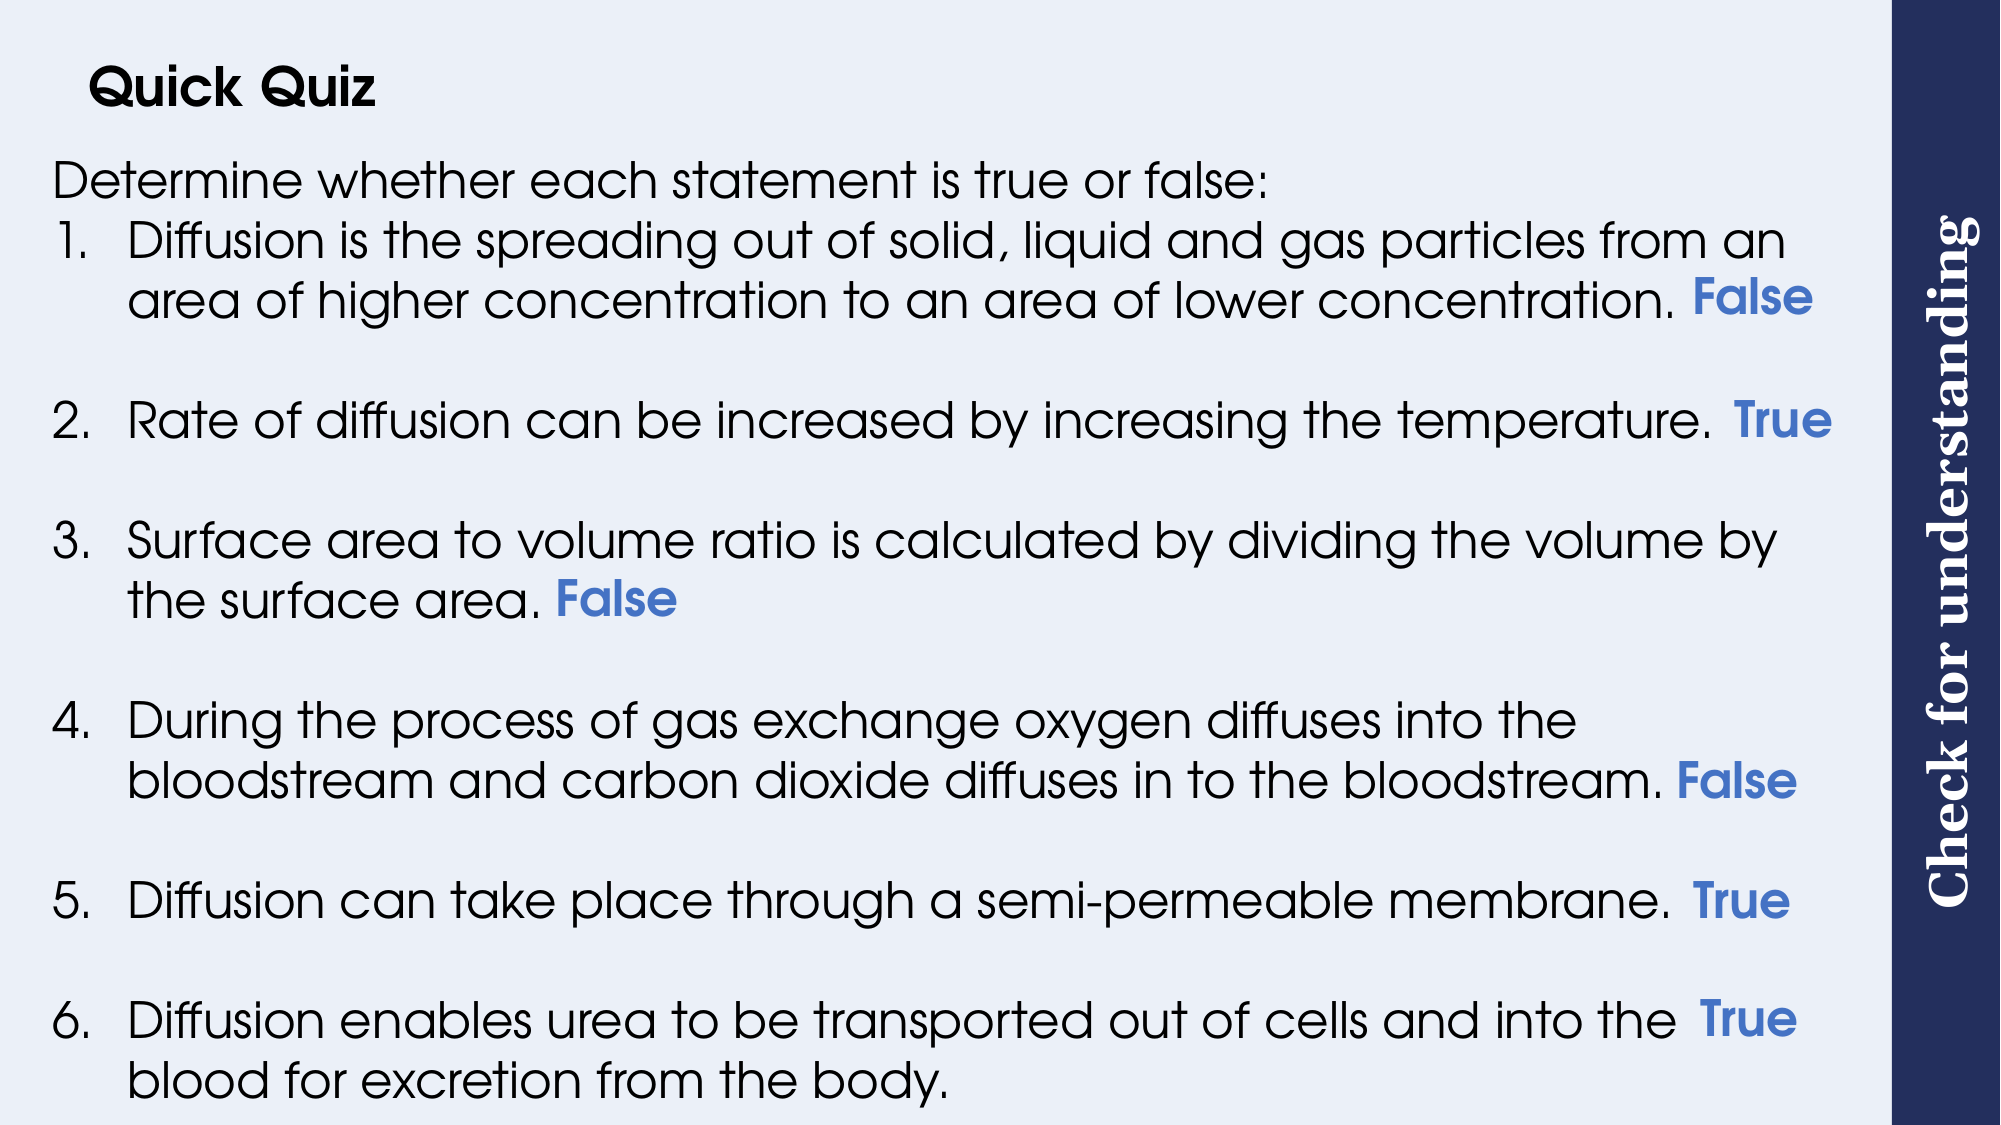

# Quick Quiz
Determine whether each statement is true or false:
Diffusion is the spreading out of solid, liquid and gas particles from an area of higher concentration to an area of lower concentration.

Rate of diffusion can be increased by increasing the temperature.

Surface area to volume ratio is calculated by dividing the volume by the surface area.

During the process of gas exchange oxygen diffuses into the bloodstream and carbon dioxide diffuses in to the bloodstream.

Diffusion can take place through a semi-permeable membrane.

Diffusion enables urea to be transported out of cells and into the blood for excretion from the body.

False
True
False
False

True
True